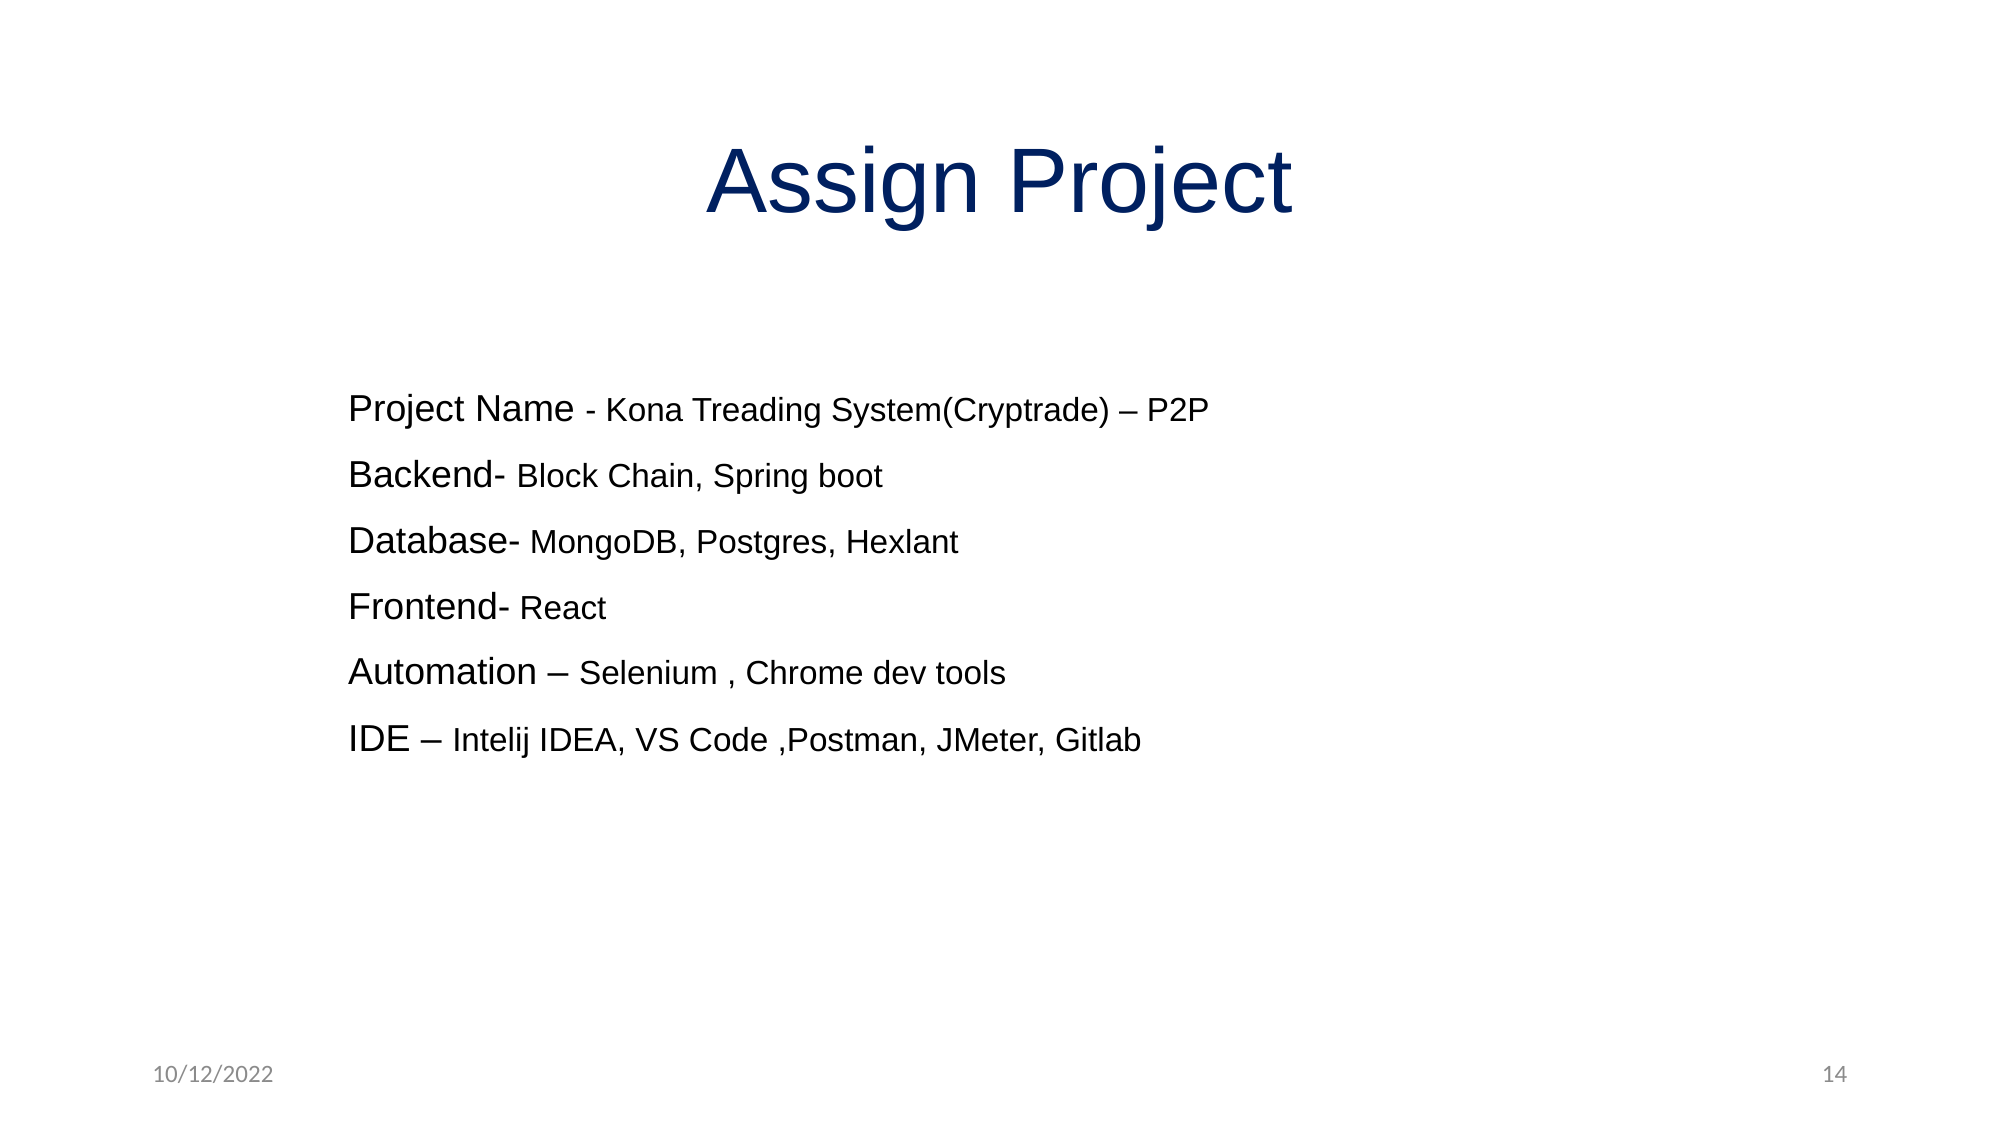

# Assign Project
Project Name - Kona Treading System(Cryptrade) – P2P
Backend- Block Chain, Spring boot
Database- MongoDB, Postgres, Hexlant
Frontend- React
Automation – Selenium , Chrome dev tools
IDE – Intelij IDEA, VS Code ,Postman, JMeter, Gitlab

10/12/2022
14